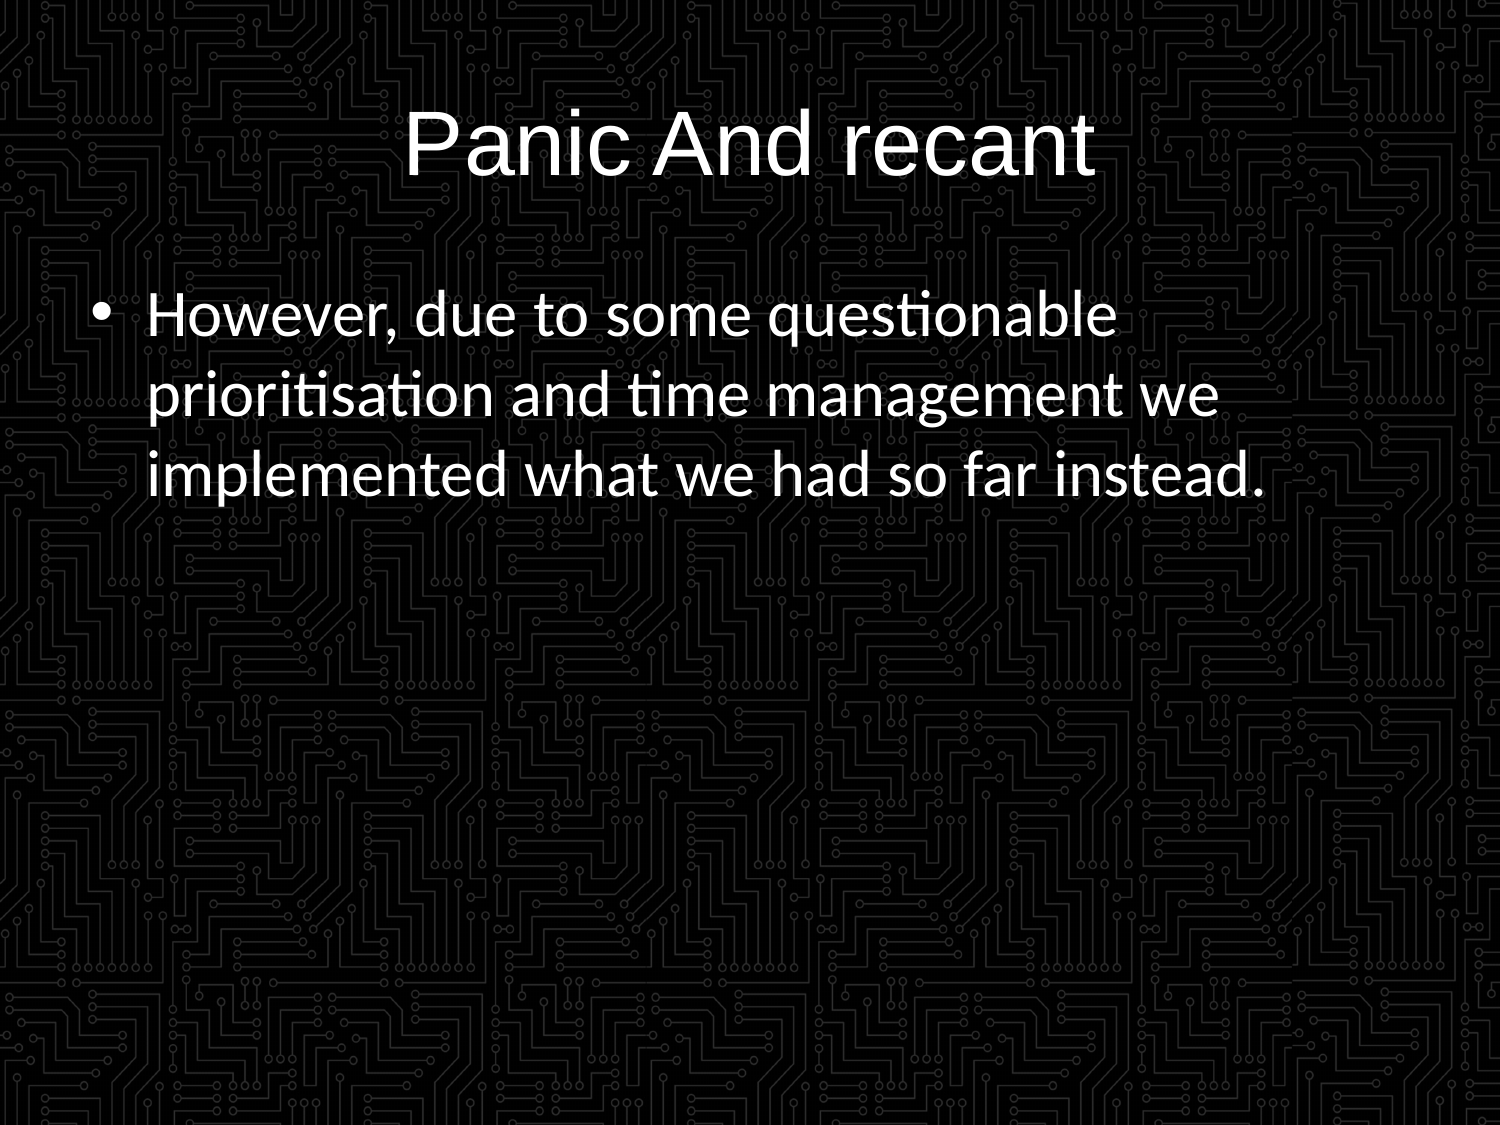

# Panic And recant
However, due to some questionable prioritisation and time management we implemented what we had so far instead.